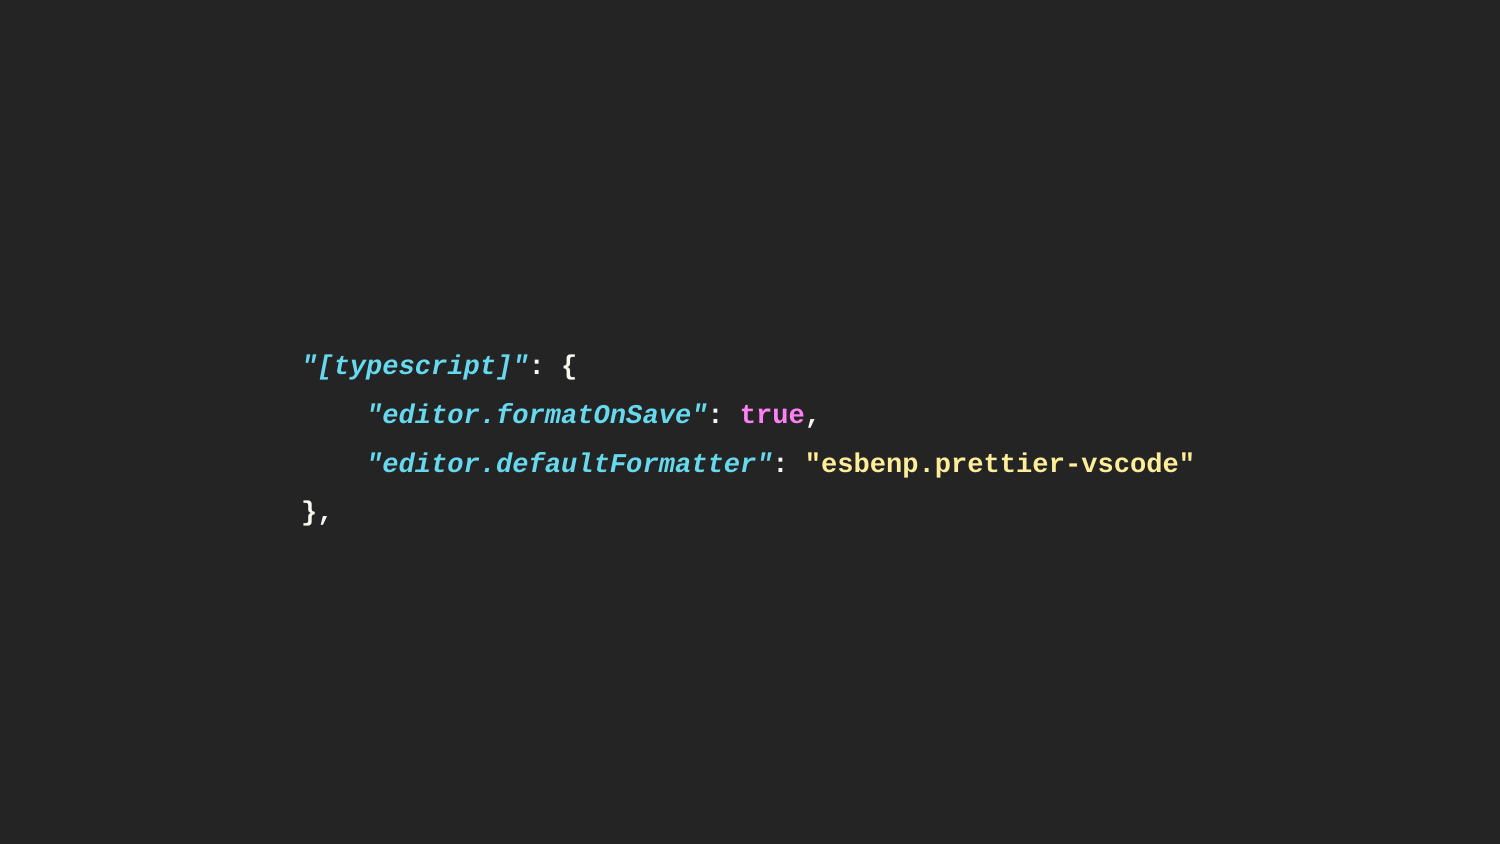

"[typescript]": {
     "editor.formatOnSave": true,
     "editor.defaultFormatter": "esbenp.prettier-vscode"
 },